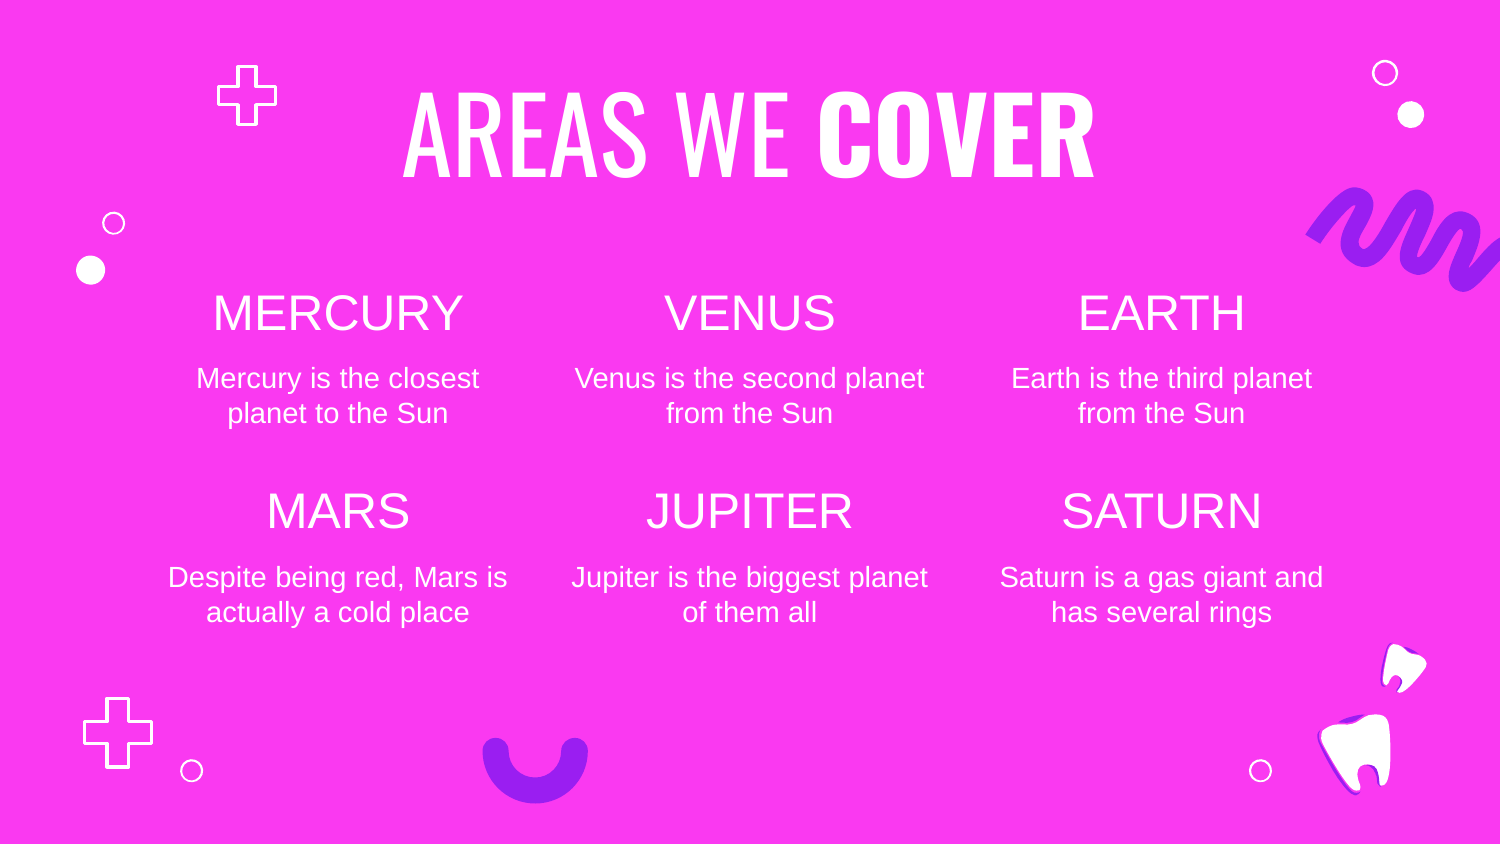

# AREAS WE COVER
MERCURY
VENUS
EARTH
Mercury is the closest planet to the Sun
Venus is the second planet from the Sun
Earth is the third planet from the Sun
MARS
JUPITER
SATURN
Despite being red, Mars is actually a cold place
Jupiter is the biggest planet of them all
Saturn is a gas giant and has several rings